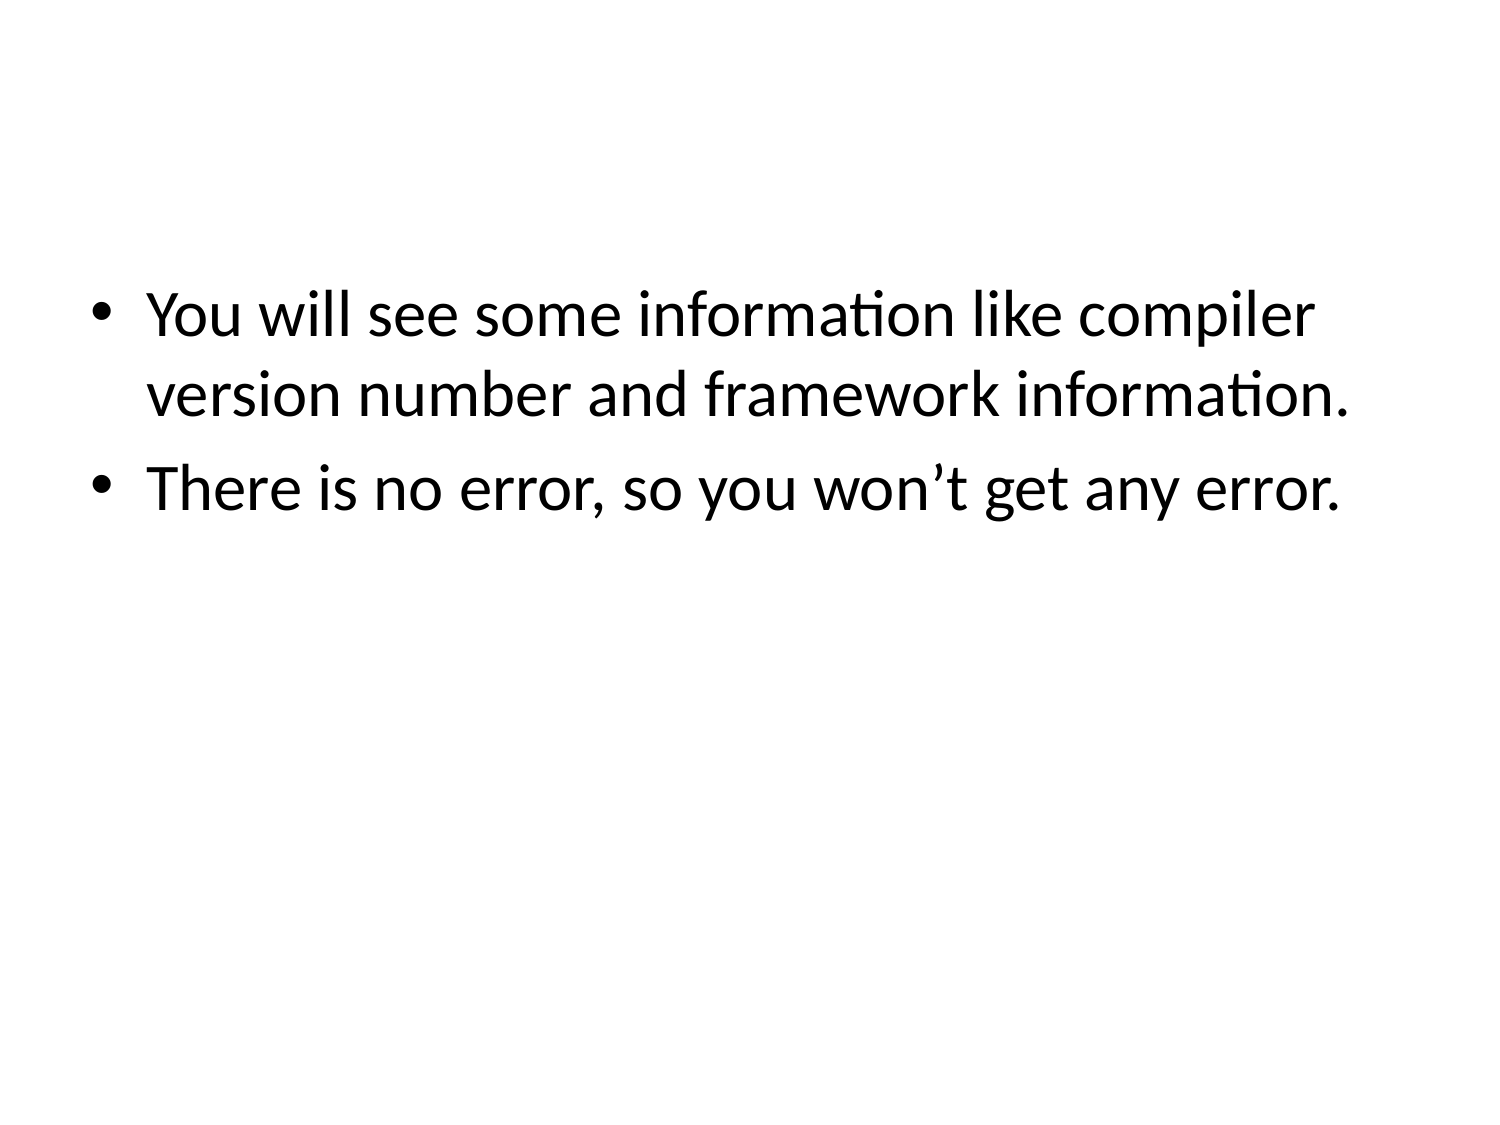

#
You will see some information like compiler version number and framework information.
There is no error, so you won’t get any error.